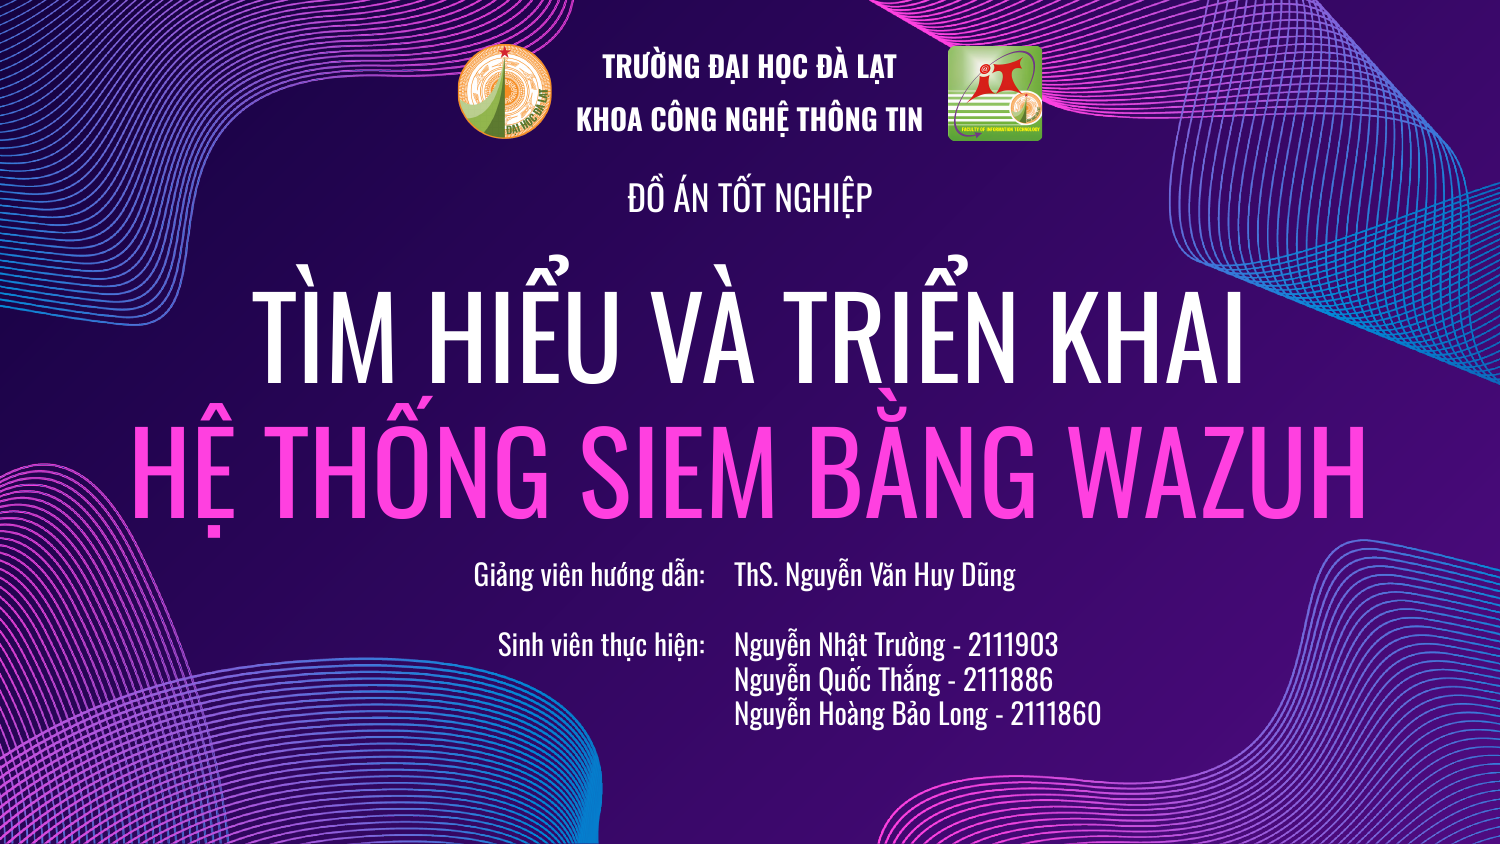

TRƯỜNG ĐẠI HỌC ĐÀ LẠT
KHOA CÔNG NGHỆ THÔNG TIN

ĐỒ ÁN TỐT NGHIỆP
# TÌM HIỂU VÀ TRIỂN KHAI HỆ THỐNG SIEM BẰNG WAZUH
Giảng viên hướng dẫn:

Sinh viên thực hiện:
ThS. Nguyễn Văn Huy Dũng

Nguyễn Nhật Trường - 2111903
Nguyễn Quốc Thắng - 2111886
Nguyễn Hoàng Bảo Long - 2111860